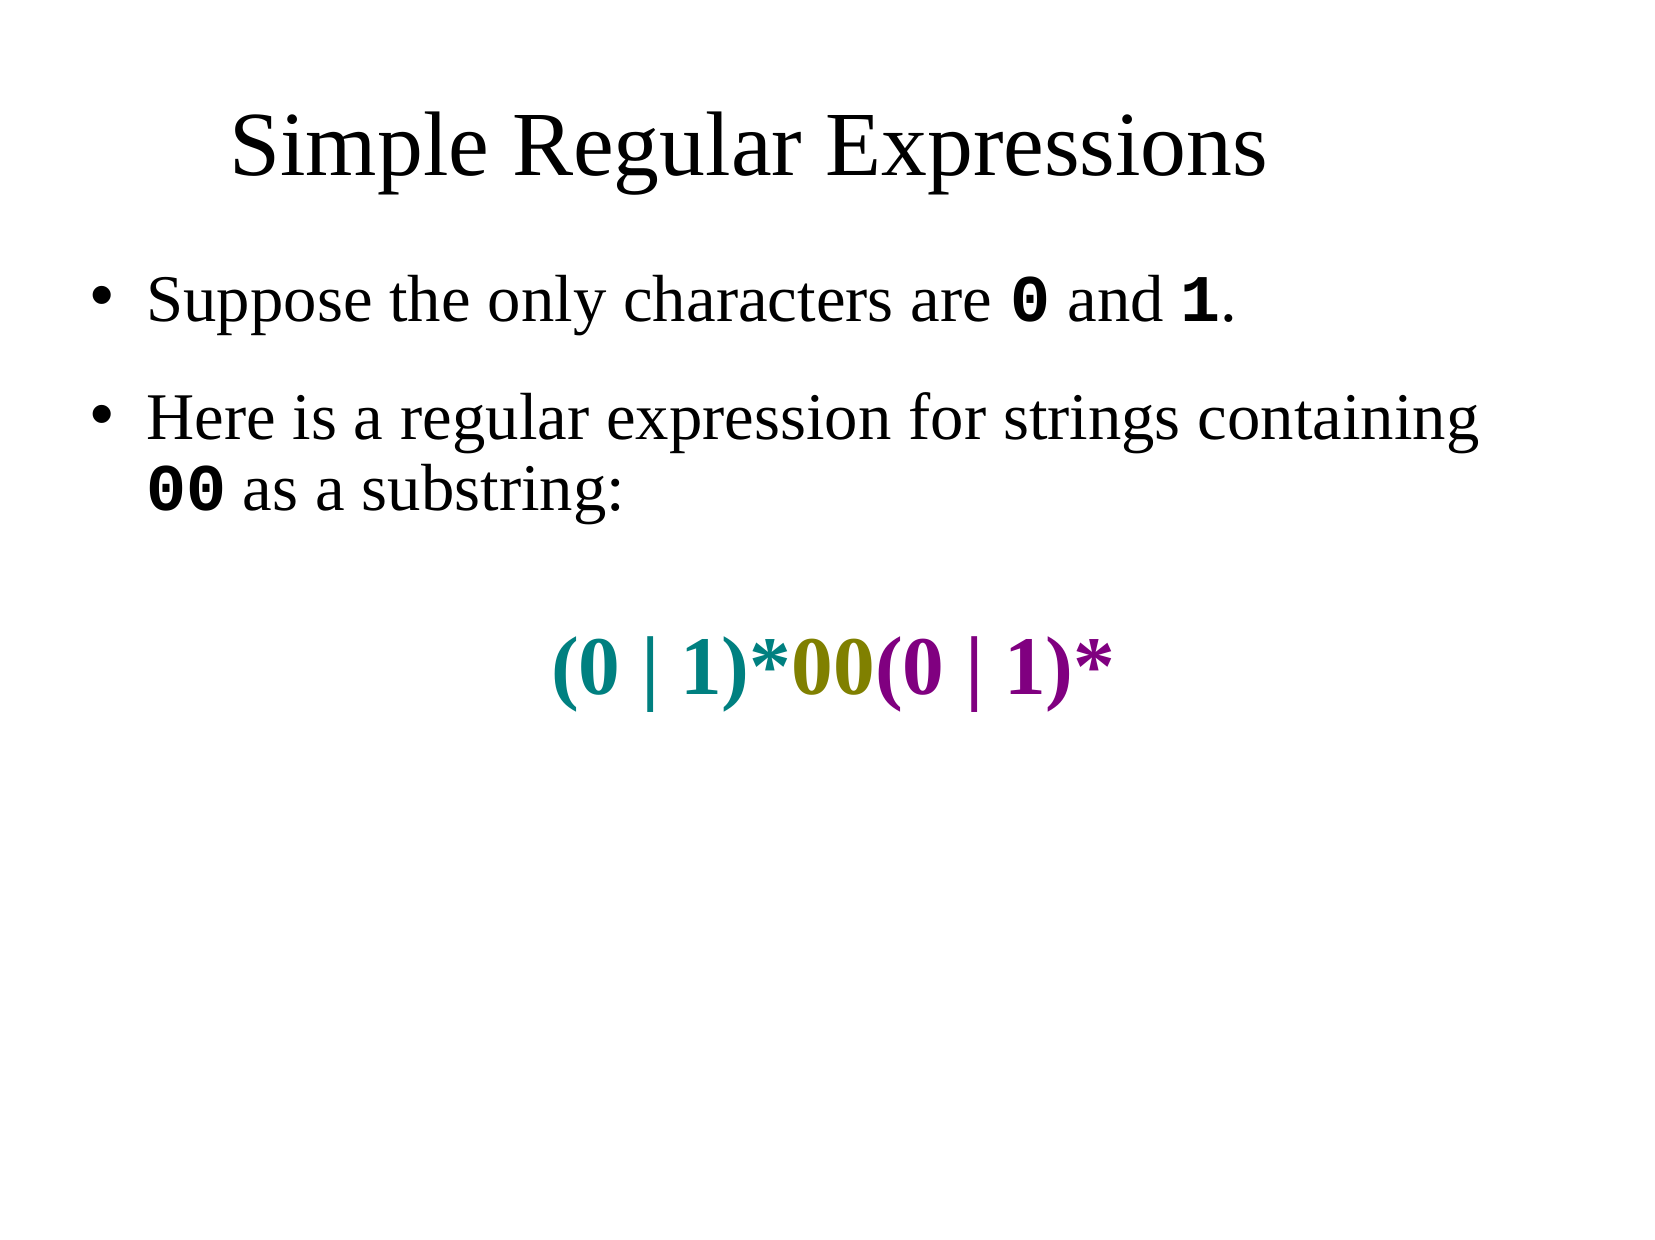

# Simple Regular Expressions
Suppose the only characters are 0 and 1.

Here is a regular expression for strings containing 00 as a substring:

 	 (0 | 1)*00(0 | 1)*